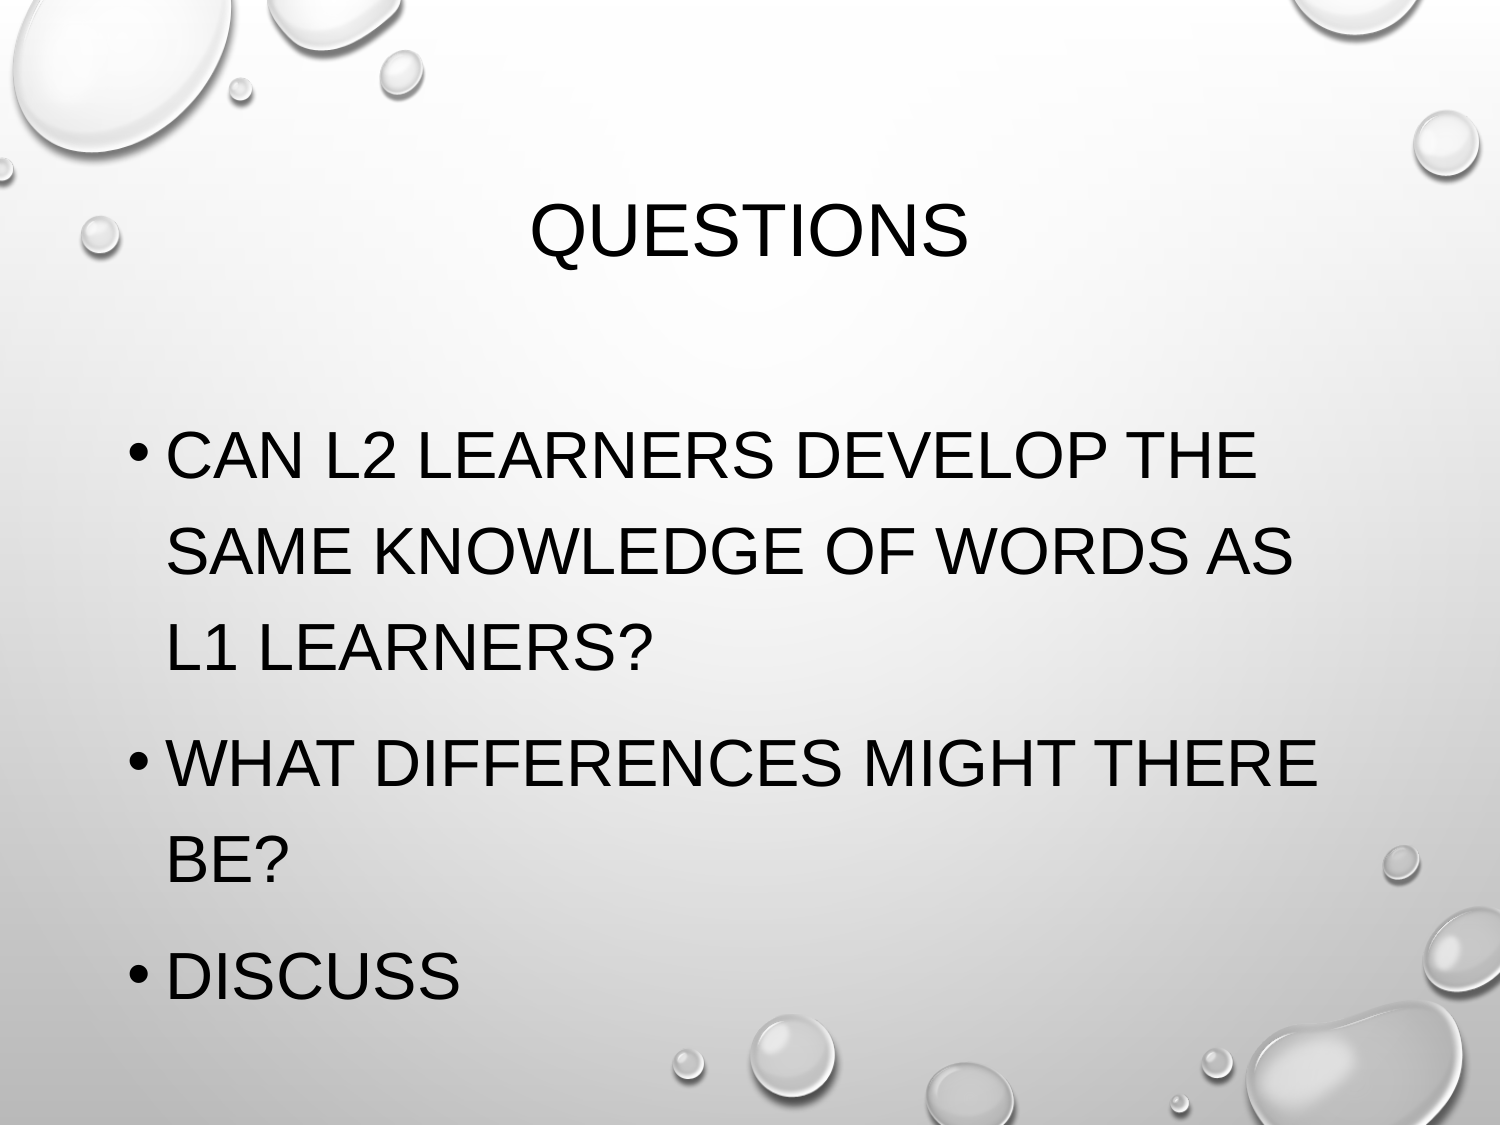

# questions
Can L2 learners develop the same knowledge of words as L1 learners?
What differences might there be?
Discuss